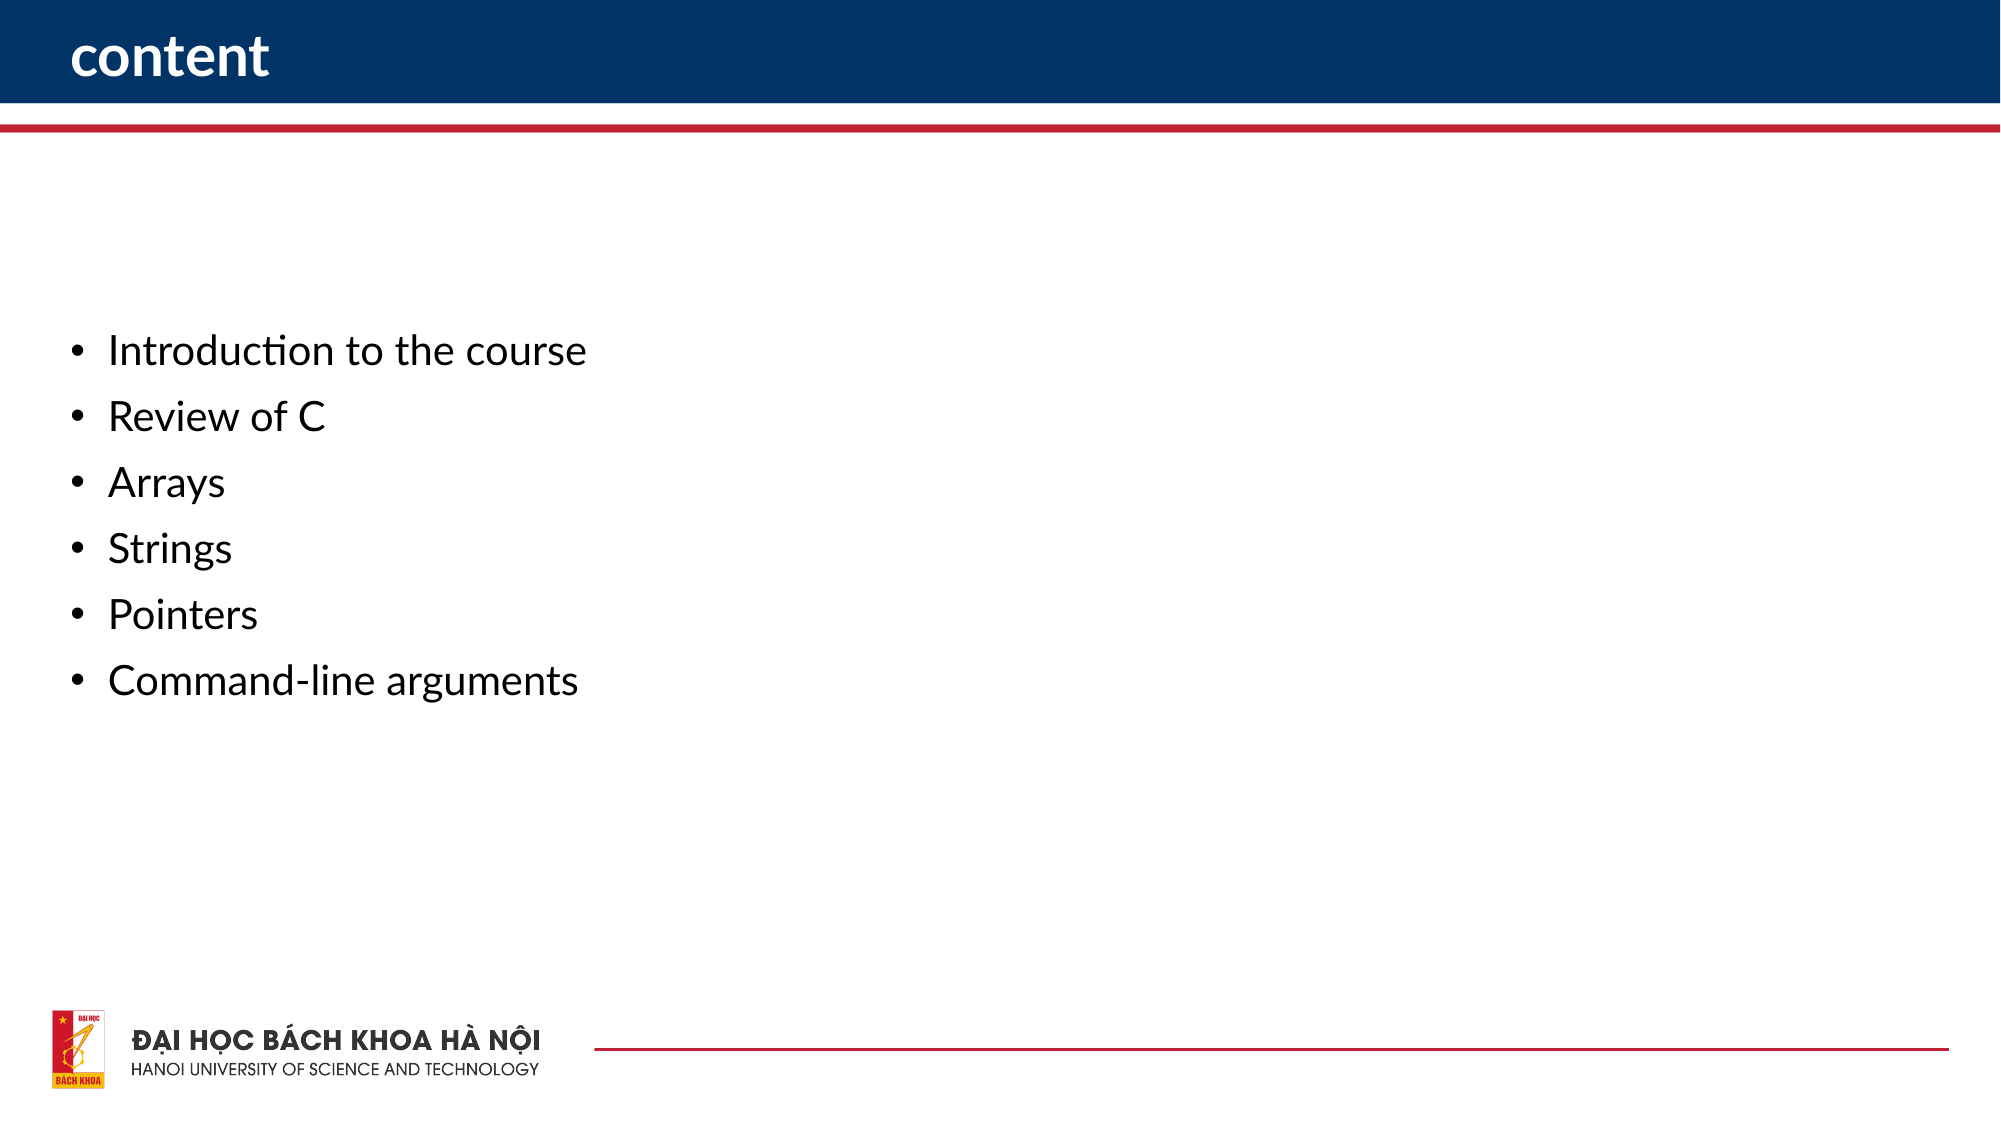

# content
Introduction to the course
Review of C
Arrays
Strings
Pointers
Command-line arguments